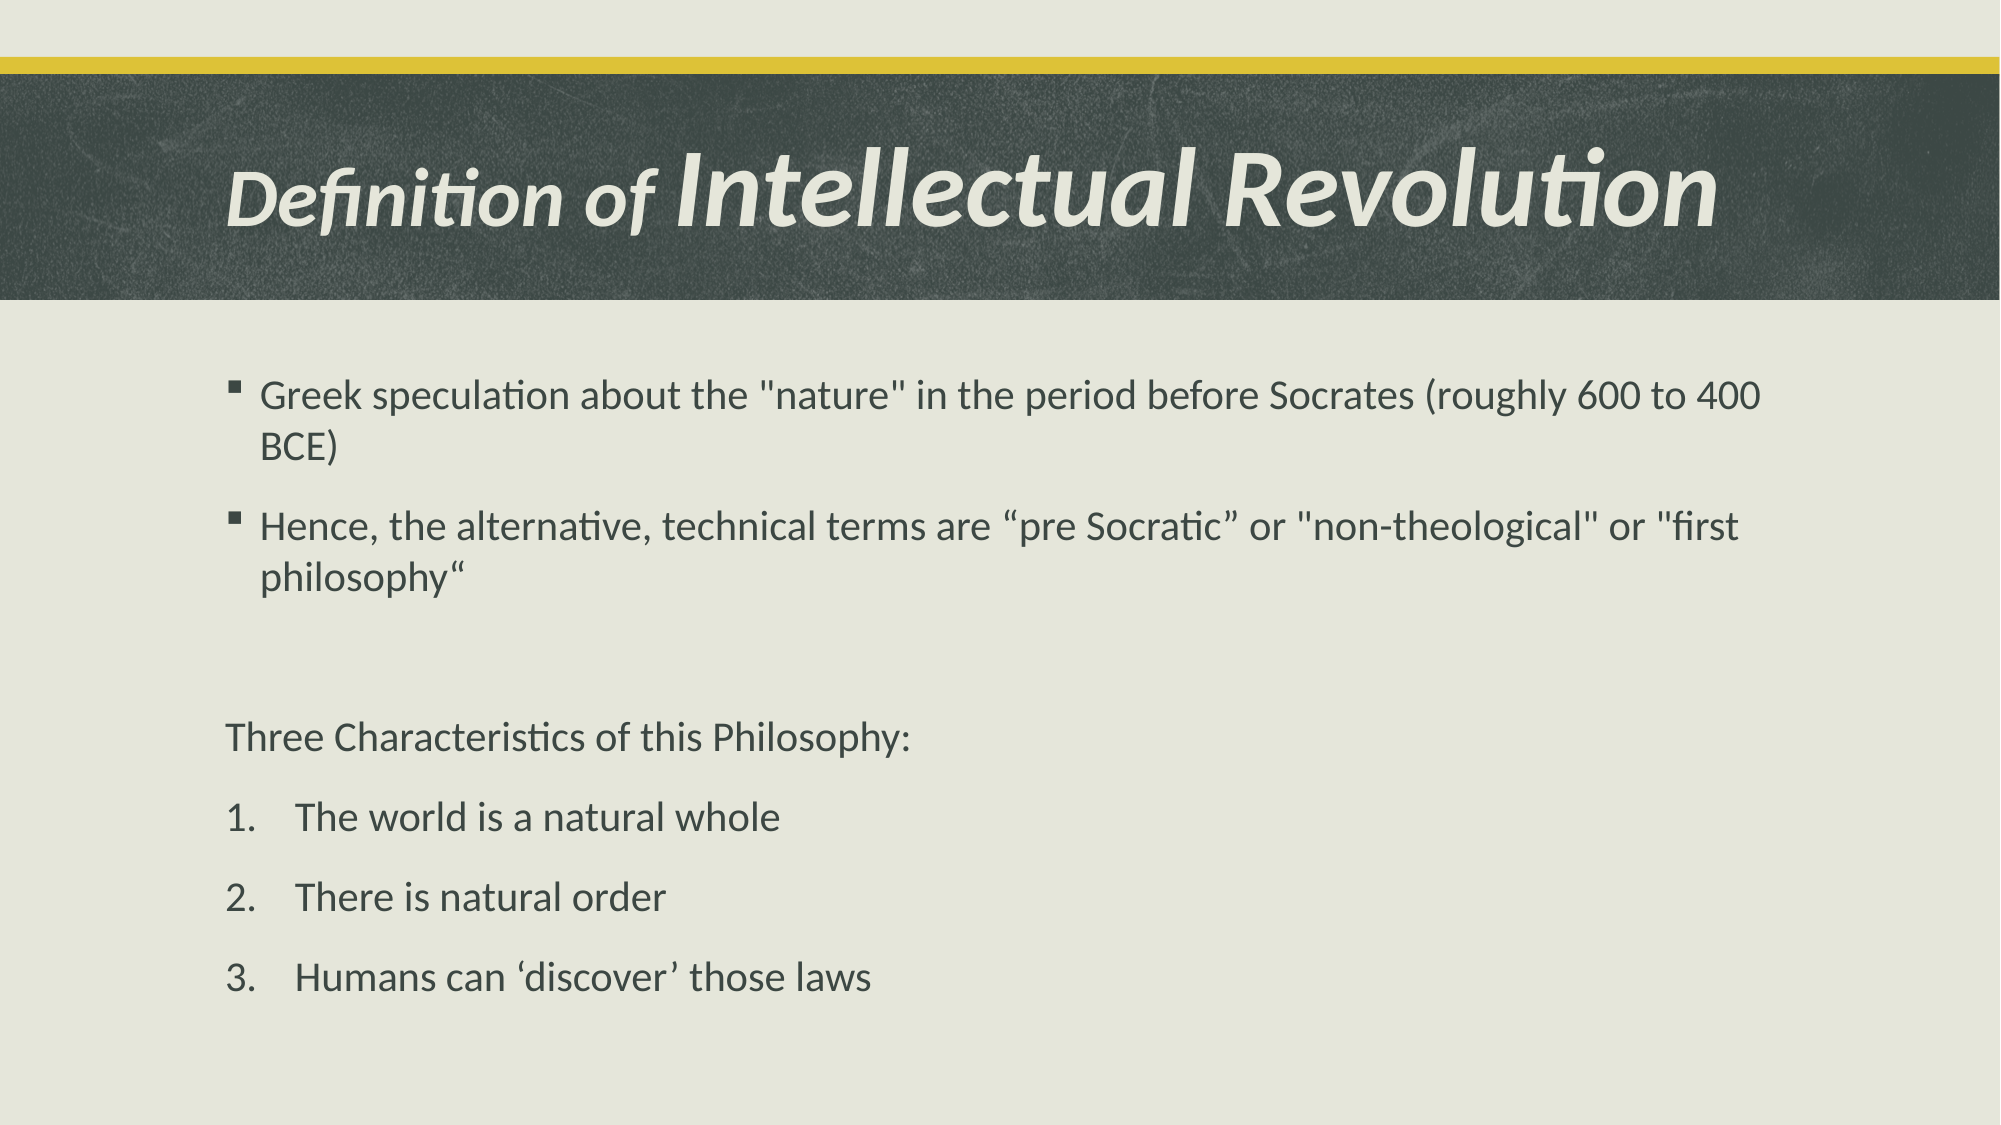

# Definition of Intellectual Revolution
Greek speculation about the "nature" in the period before Socrates (roughly 600 to 400 BCE)
Hence, the alternative, technical terms are “pre Socratic” or "non-theological" or "first philosophy“

Three Characteristics of this Philosophy:
The world is a natural whole
There is natural order
Humans can ‘discover’ those laws